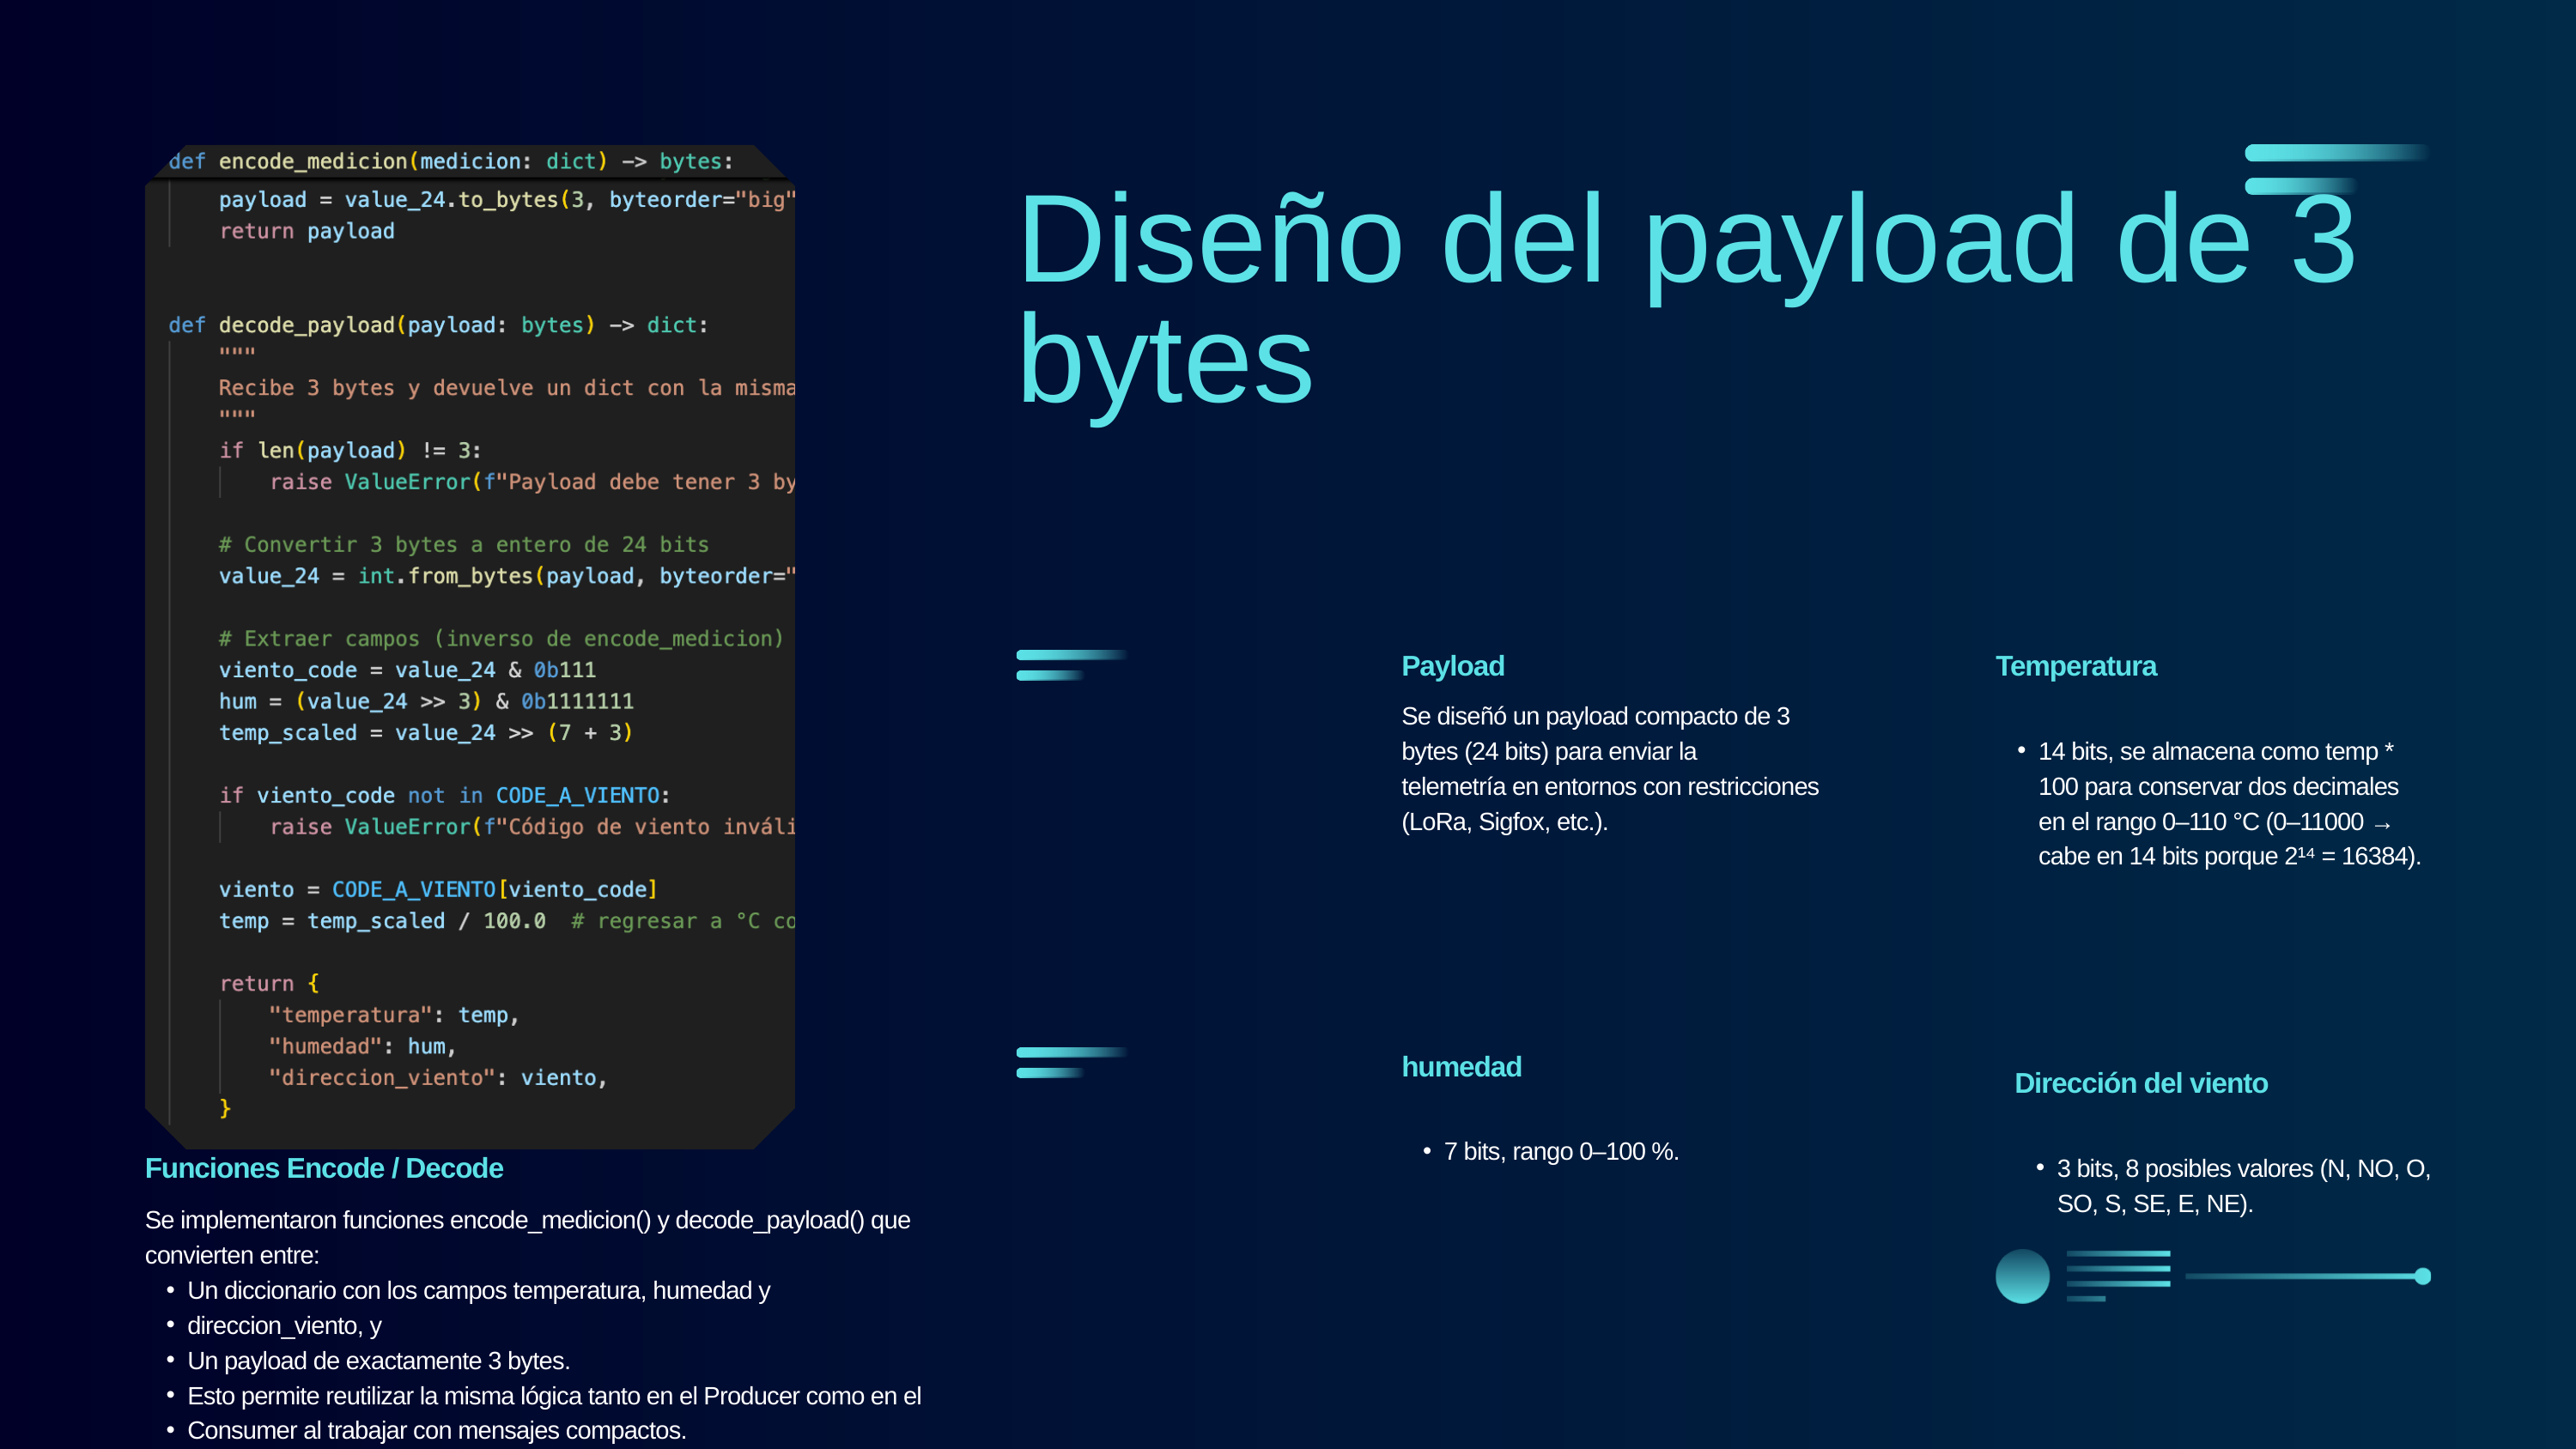

Diseño del payload de 3 bytes

Payload
Temperatura

Se diseñó un payload compacto de 3 bytes (24 bits) para enviar la
telemetría en entornos con restricciones (LoRa, Sigfox, etc.).

14 bits, se almacena como temp * 100 para conservar dos decimales en el rango 0–110 °C (0–11000 → cabe en 14 bits porque 2¹⁴ = 16384).

humedad

Dirección del viento

7 bits, rango 0–100 %.

3 bits, 8 posibles valores (N, NO, O, SO, S, SE, E, NE).

Funciones Encode / Decode

Se implementaron funciones encode_medicion() y decode_payload() que
convierten entre:
Un diccionario con los campos temperatura, humedad y
direccion_viento, y
Un payload de exactamente 3 bytes.
Esto permite reutilizar la misma lógica tanto en el Producer como en el
Consumer al trabajar con mensajes compactos.